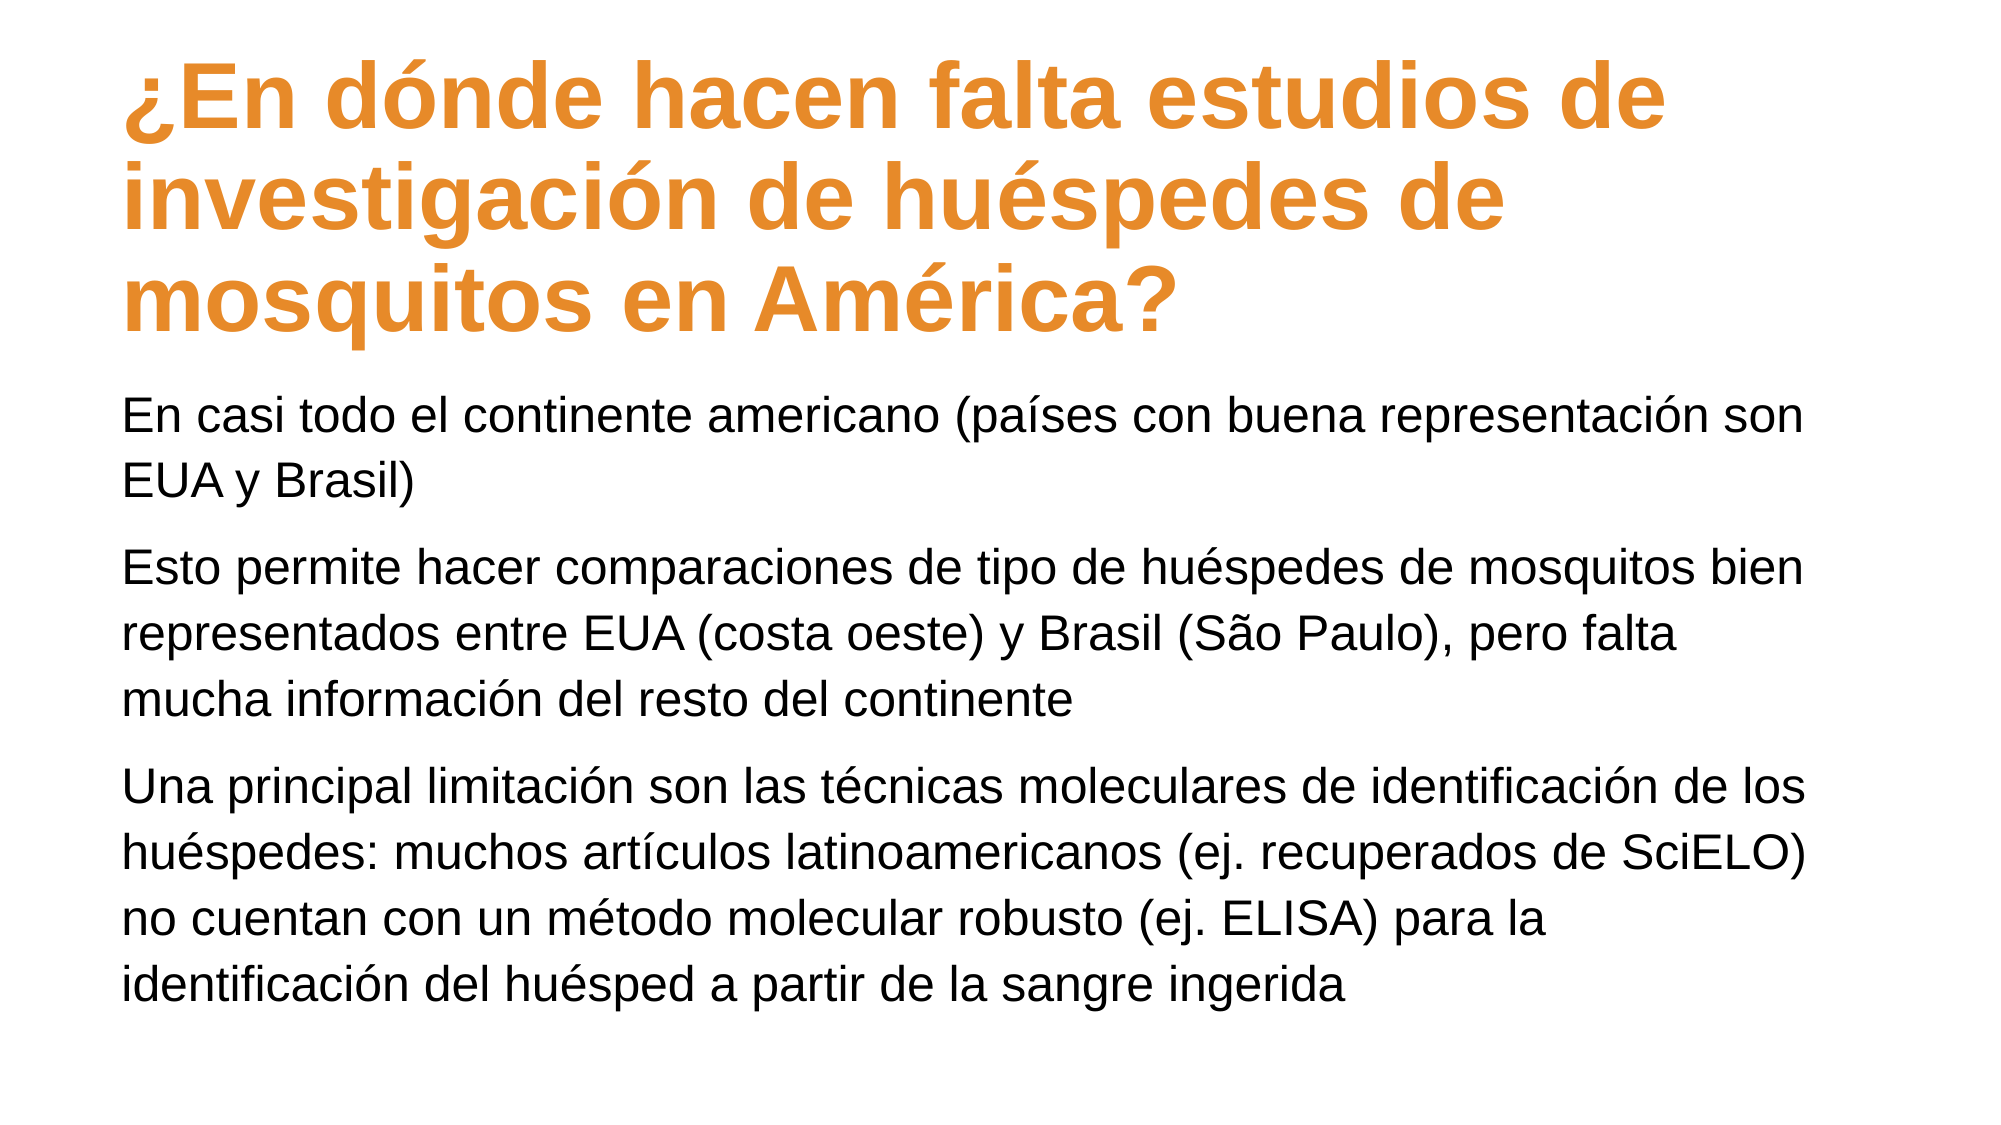

# ¿En dónde hacen falta estudios de  investigación de huéspedes de mosquitos en América?
En casi todo el continente americano (países con buena representación son EUA y Brasil)
Esto permite hacer comparaciones de tipo de huéspedes de mosquitos bien representados entre EUA (costa oeste) y Brasil (São Paulo), pero falta mucha información del resto del continente
Una principal limitación son las técnicas moleculares de identificación de los huéspedes: muchos artículos latinoamericanos (ej. recuperados de SciELO) no cuentan con un método molecular robusto (ej. ELISA) para la identificación del huésped a partir de la sangre ingerida